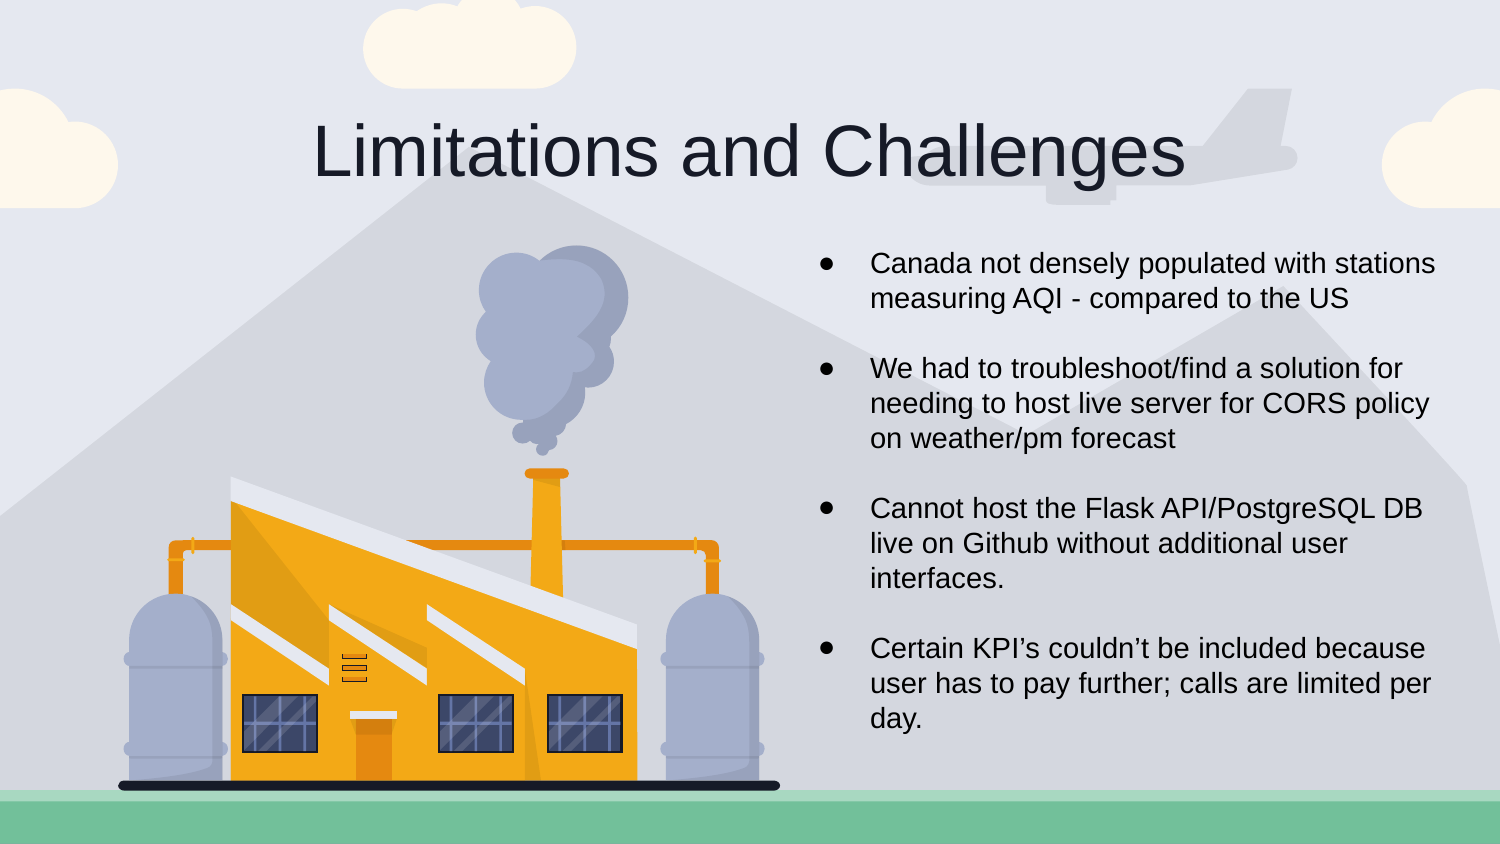

# Limitations and Challenges
Canada not densely populated with stations measuring AQI - compared to the US

We had to troubleshoot/find a solution for needing to host live server for CORS policy on weather/pm forecast

Cannot host the Flask API/PostgreSQL DB live on Github without additional user interfaces.

Certain KPI’s couldn’t be included because user has to pay further; calls are limited per day.